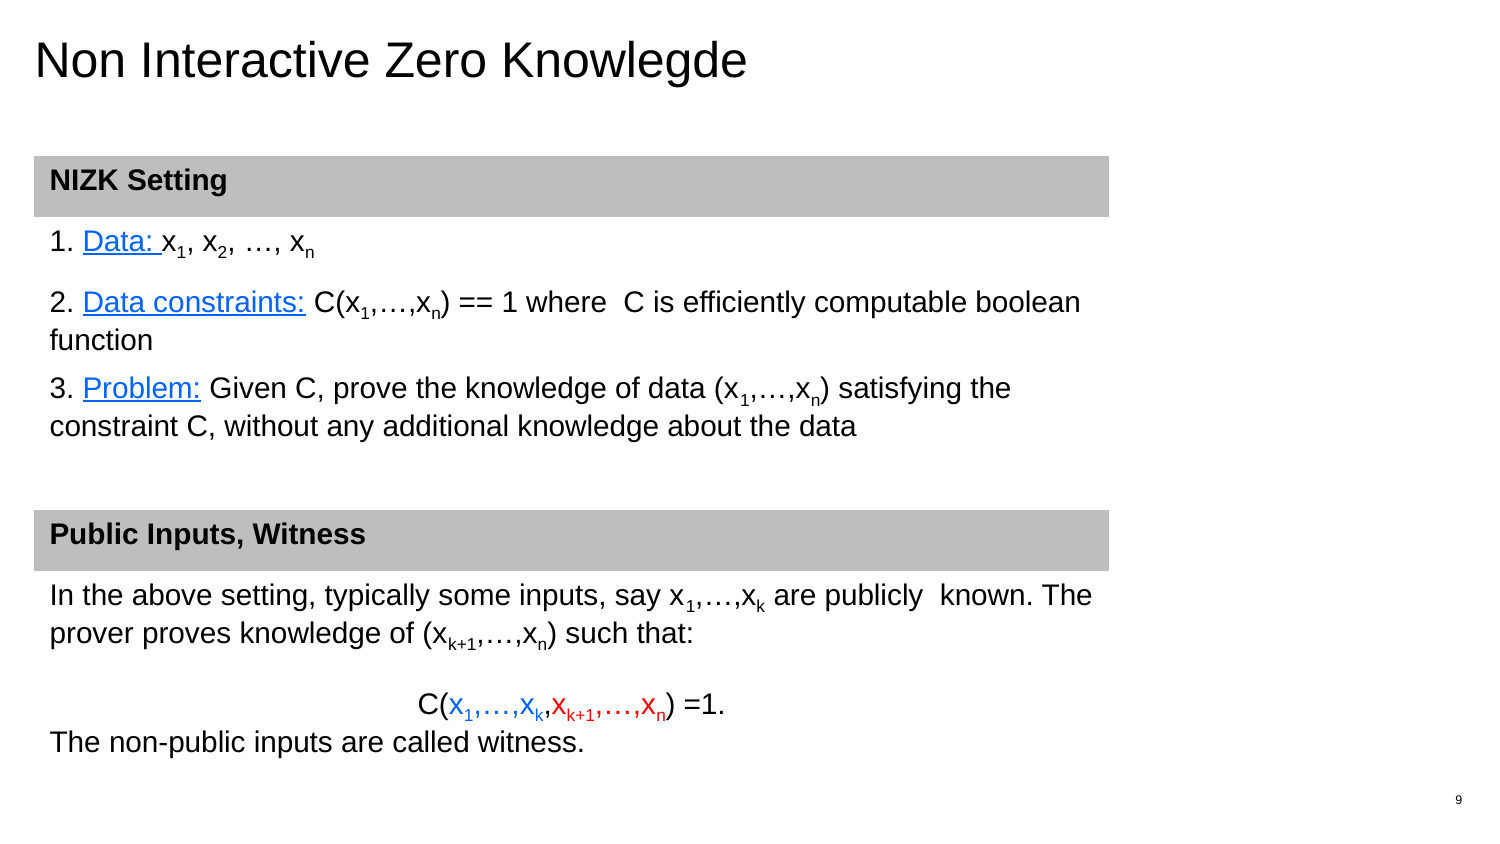

# Non Interactive Zero Knowlegde
| NIZK Setting |
| --- |
| 1. Data: x1, x2, …, xn |
| 2. Data constraints: C(x1,…,xn) == 1 where C is efficiently computable boolean function |
| 3. Problem: Given C, prove the knowledge of data (x1,…,xn) satisfying the constraint C, without any additional knowledge about the data |
| Public Inputs, Witness |
| --- |
| In the above setting, typically some inputs, say x1,…,xk are publicly known. The prover proves knowledge of (xk+1,…,xn) such that: C(x1,…,xk,xk+1,…,xn) =1. The non-public inputs are called witness. |
9